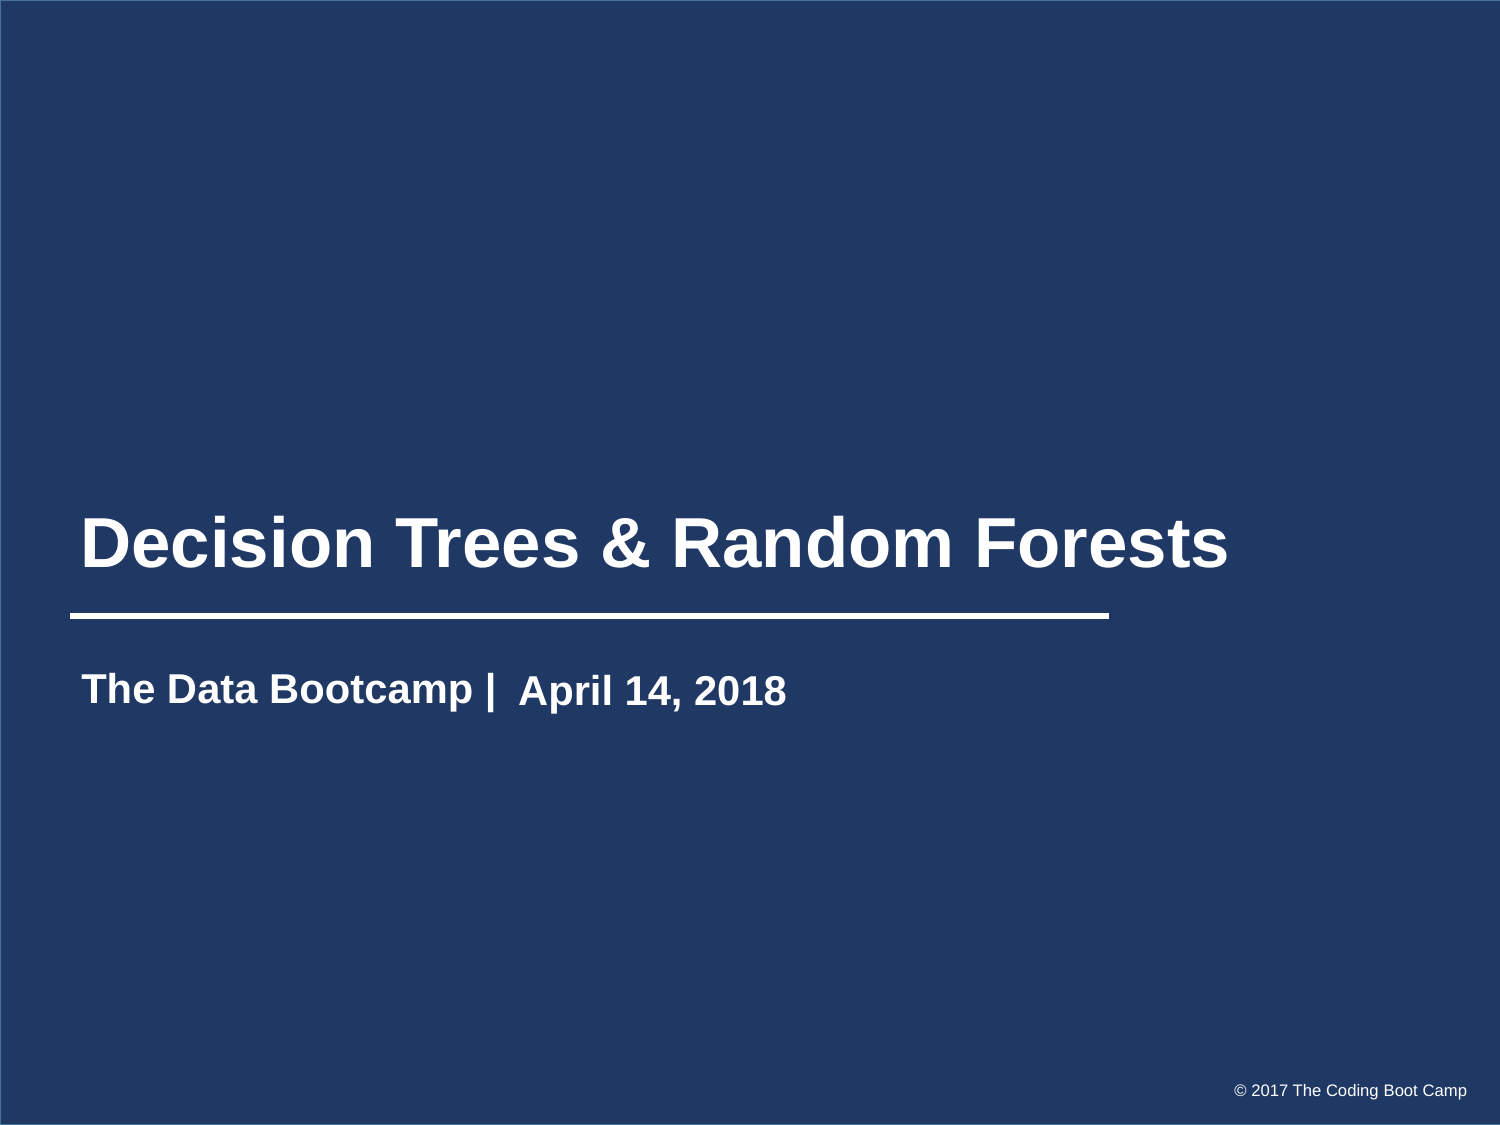

# Decision Trees & Random Forests
The Data Bootcamp |
April 14, 2018